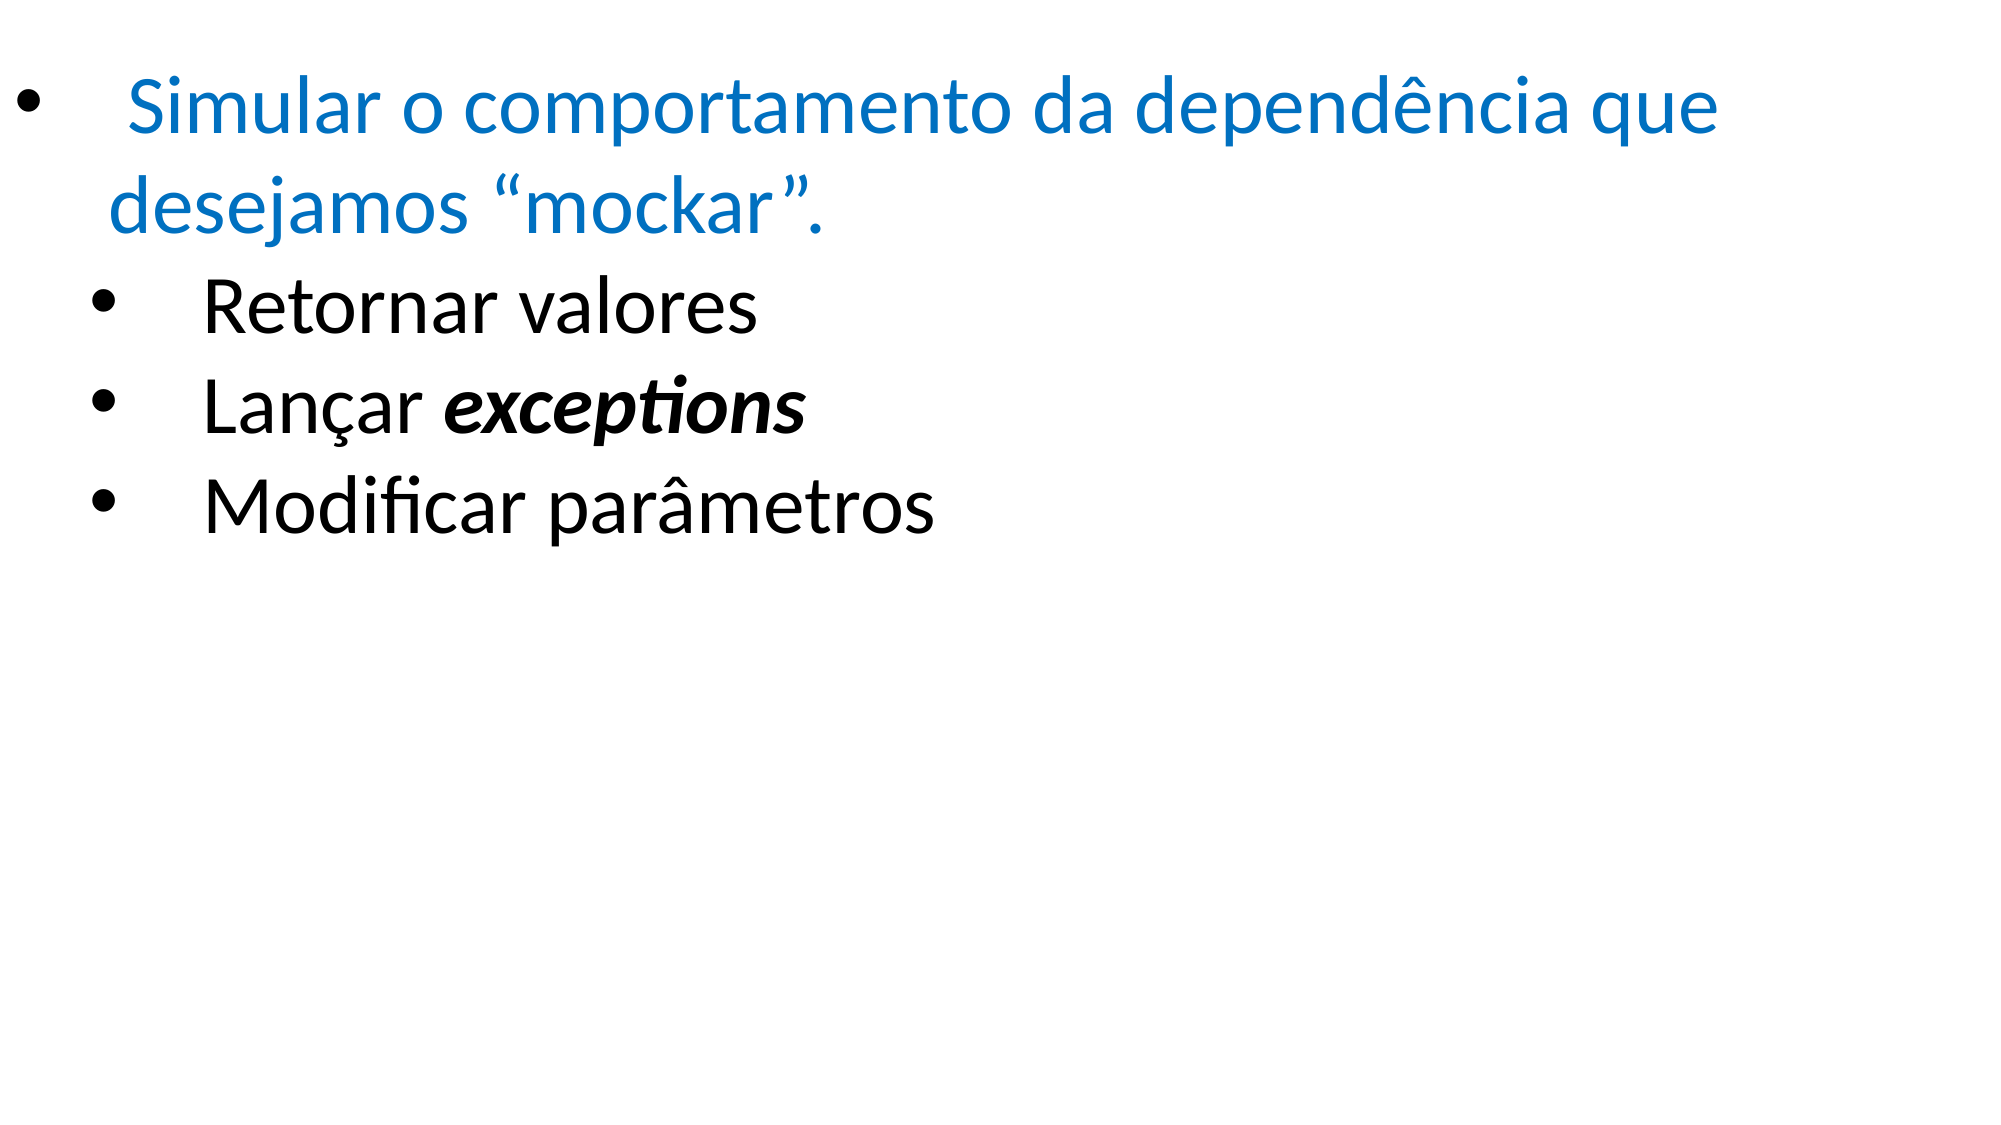

Simular o comportamento da dependência que desejamos “mockar”.
 Retornar valores
 Lançar exceptions
 Modificar parâmetros